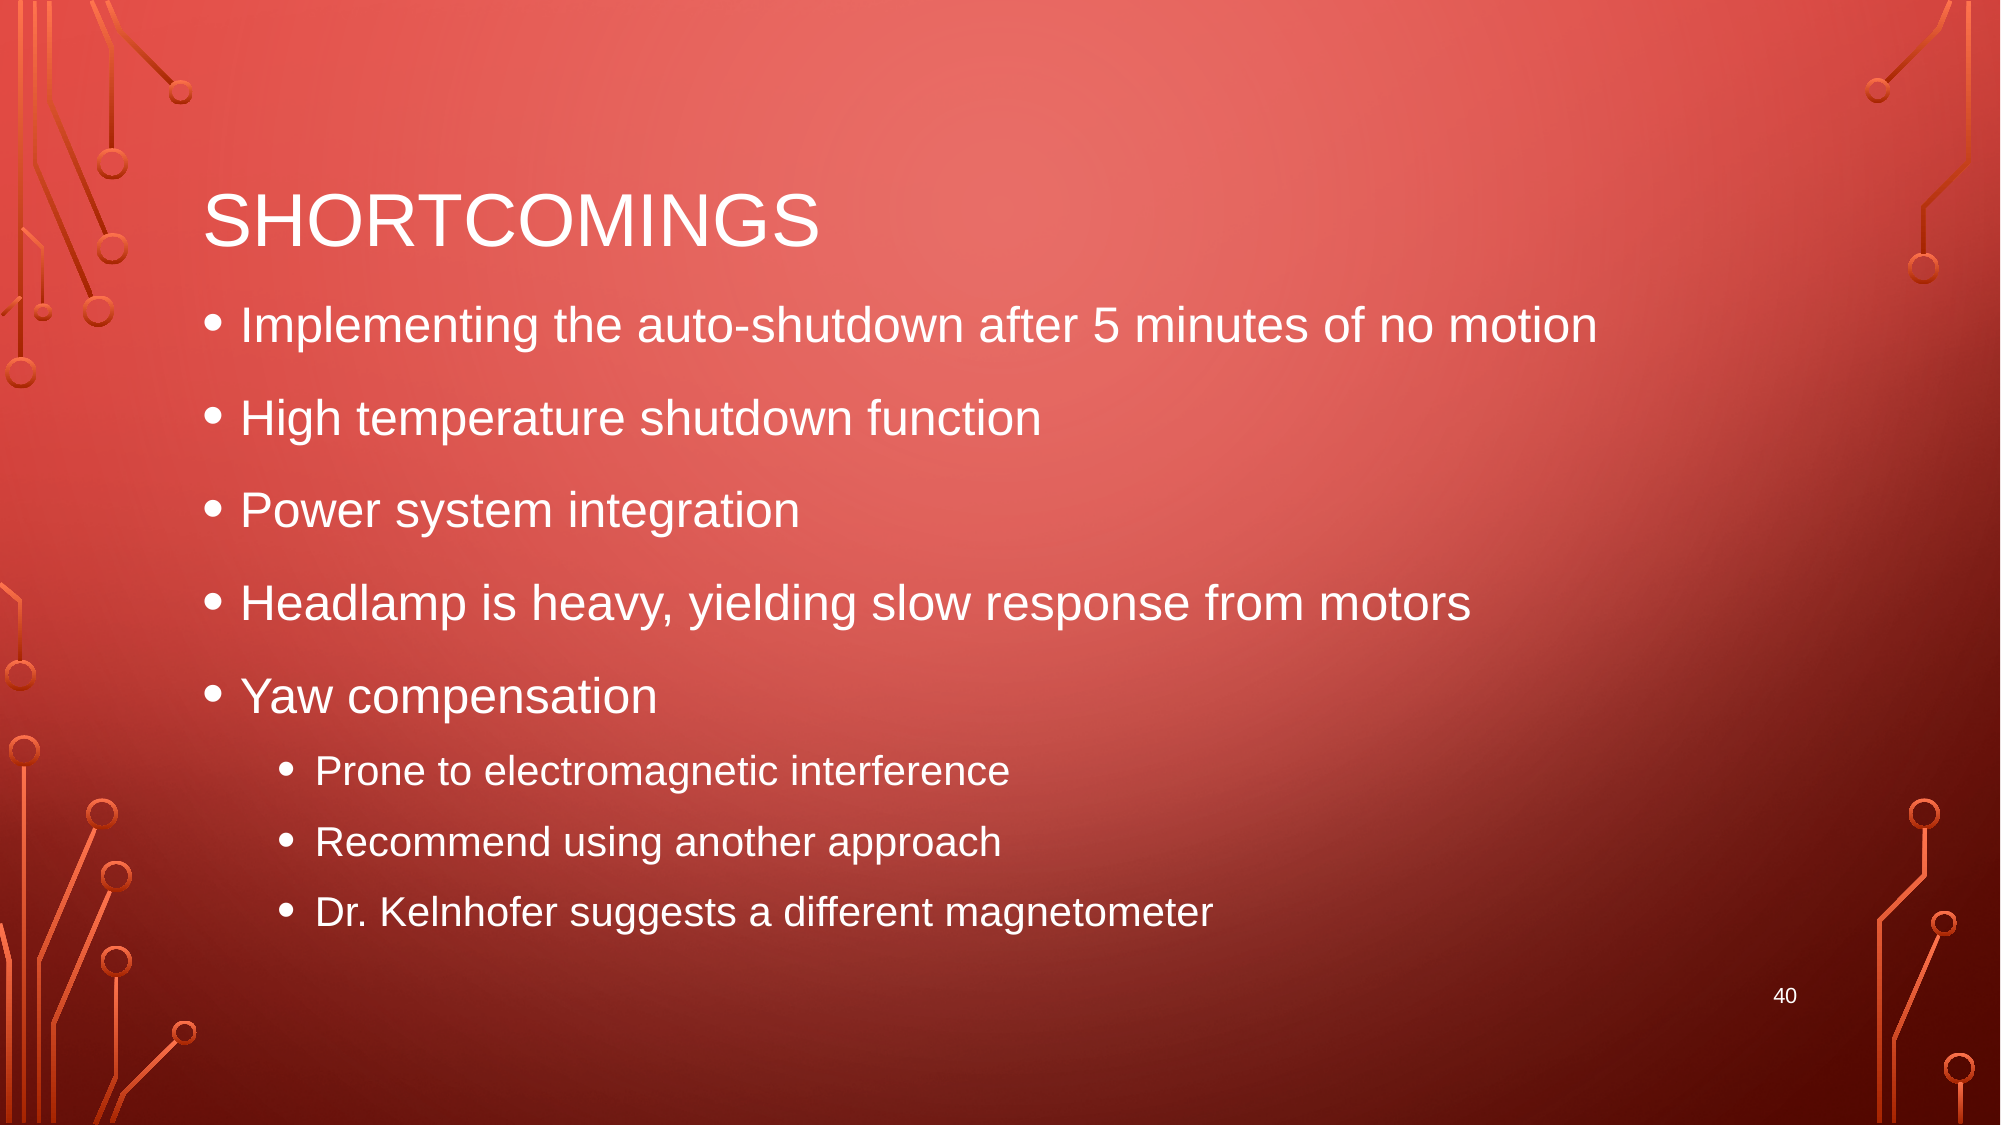

# Shortcomings
Implementing the auto-shutdown after 5 minutes of no motion
High temperature shutdown function
Power system integration
Headlamp is heavy, yielding slow response from motors
Yaw compensation
Prone to electromagnetic interference
Recommend using another approach
Dr. Kelnhofer suggests a different magnetometer
40